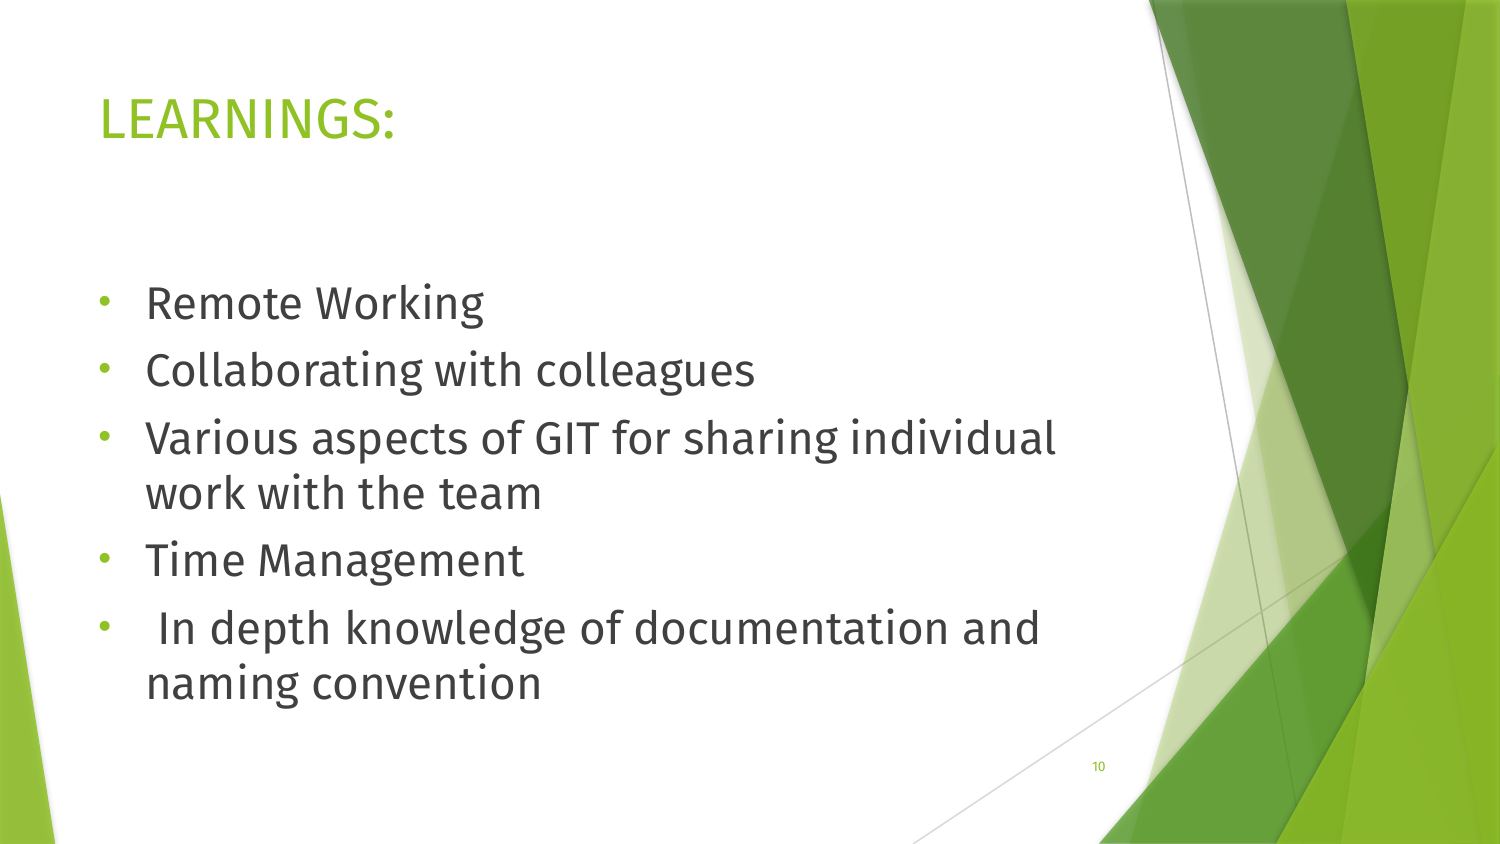

# LEARNINGS:
Remote Working
Collaborating with colleagues
Various aspects of GIT for sharing individual work with the team
Time Management
 In depth knowledge of documentation and naming convention

10